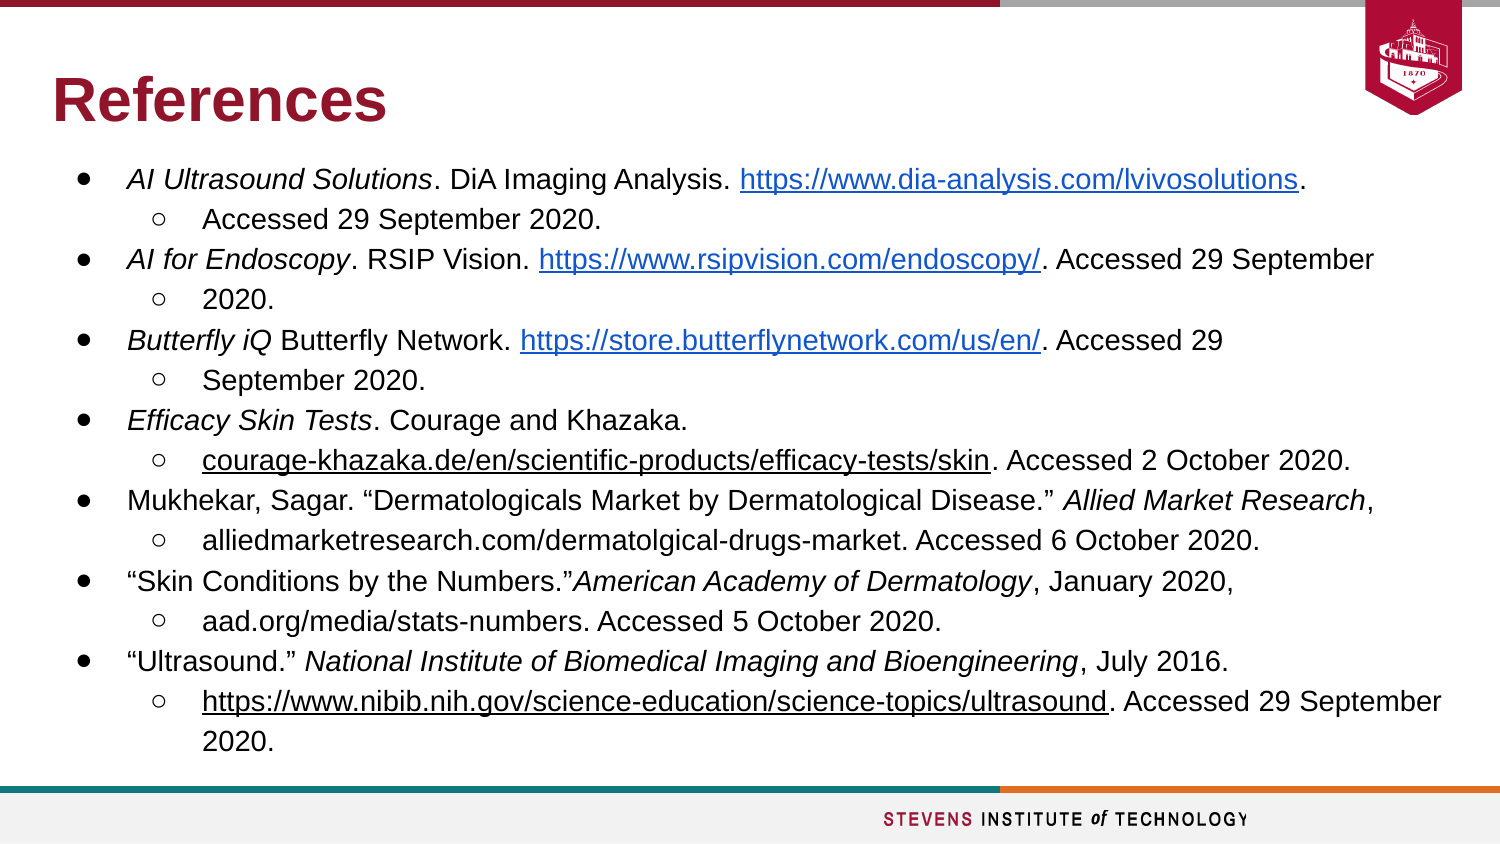

# References
AI Ultrasound Solutions. DiA Imaging Analysis. https://www.dia-analysis.com/lvivosolutions.
Accessed 29 September 2020.
AI for Endoscopy. RSIP Vision. https://www.rsipvision.com/endoscopy/. Accessed 29 September
2020.
Butterfly iQ Butterfly Network. https://store.butterflynetwork.com/us/en/. Accessed 29
September 2020.
Efficacy Skin Tests. Courage and Khazaka.
courage-khazaka.de/en/scientific-products/efficacy-tests/skin. Accessed 2 October 2020.
Mukhekar, Sagar. “Dermatologicals Market by Dermatological Disease.” Allied Market Research,
alliedmarketresearch.com/dermatolgical-drugs-market. Accessed 6 October 2020.
“Skin Conditions by the Numbers.”American Academy of Dermatology, January 2020,
aad.org/media/stats-numbers. Accessed 5 October 2020.
“Ultrasound.” National Institute of Biomedical Imaging and Bioengineering, July 2016.
https://www.nibib.nih.gov/science-education/science-topics/ultrasound. Accessed 29 September 2020.